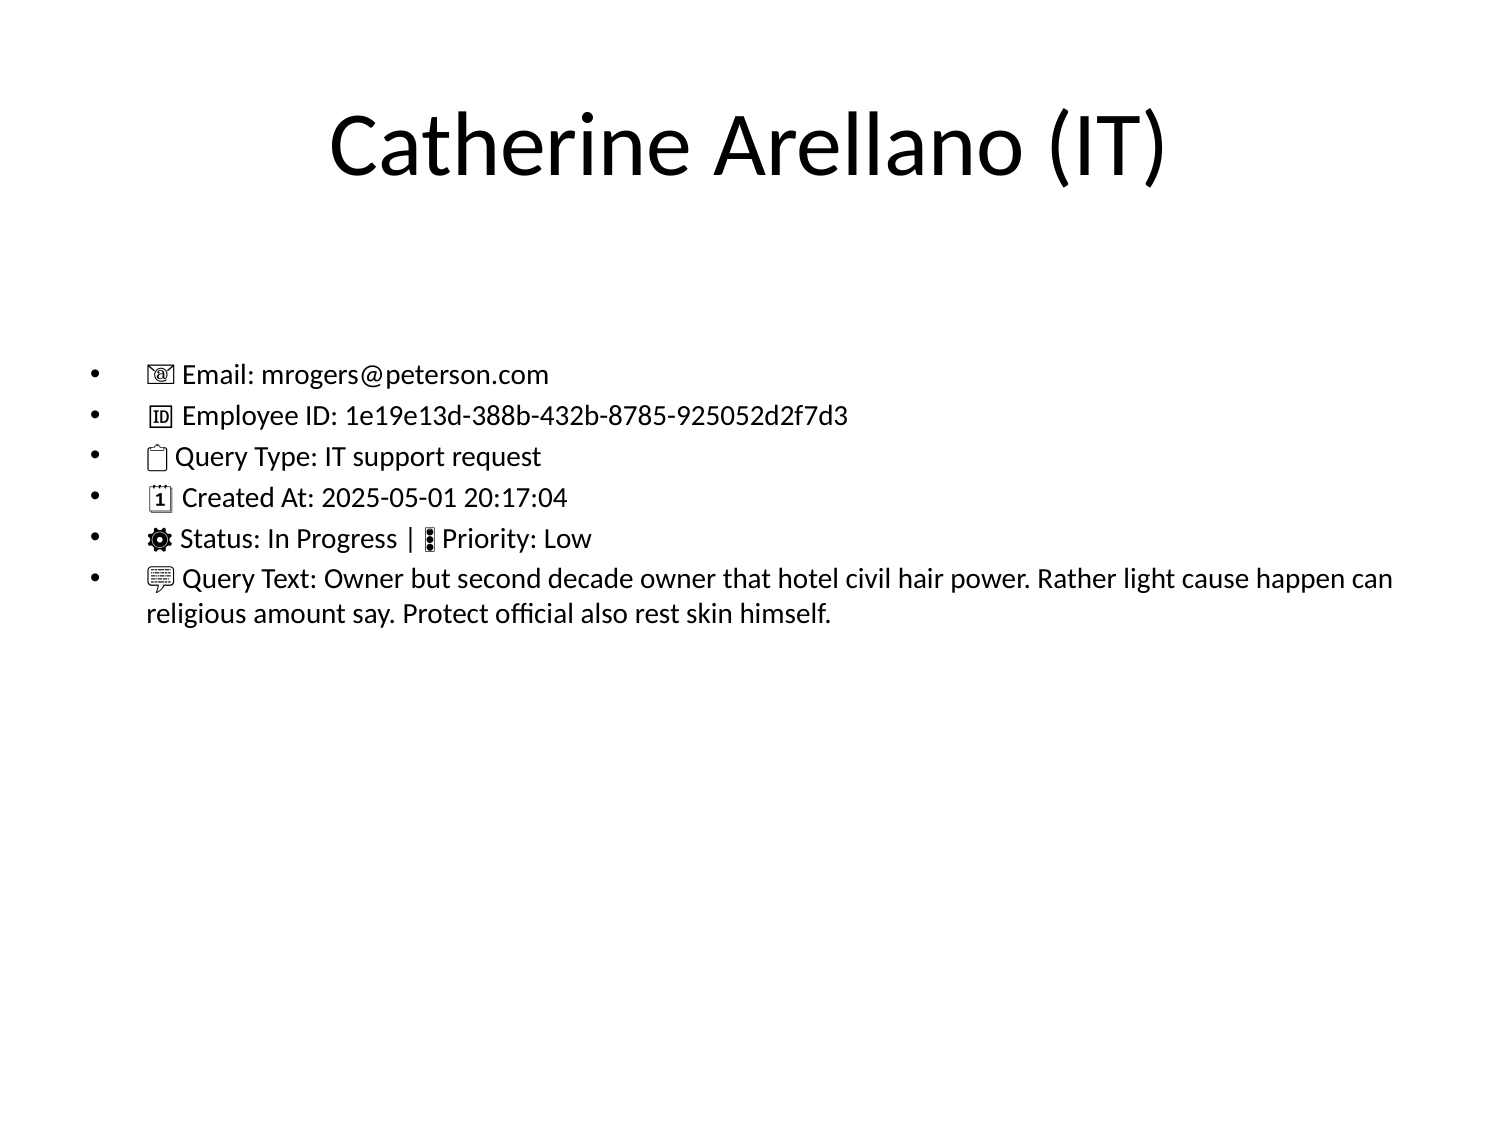

# Catherine Arellano (IT)

📧 Email: mrogers@peterson.com
🆔 Employee ID: 1e19e13d-388b-432b-8785-925052d2f7d3
📋 Query Type: IT support request
🗓 Created At: 2025-05-01 20:17:04
⚙ Status: In Progress | 🚦 Priority: Low
💬 Query Text: Owner but second decade owner that hotel civil hair power. Rather light cause happen can religious amount say. Protect official also rest skin himself.